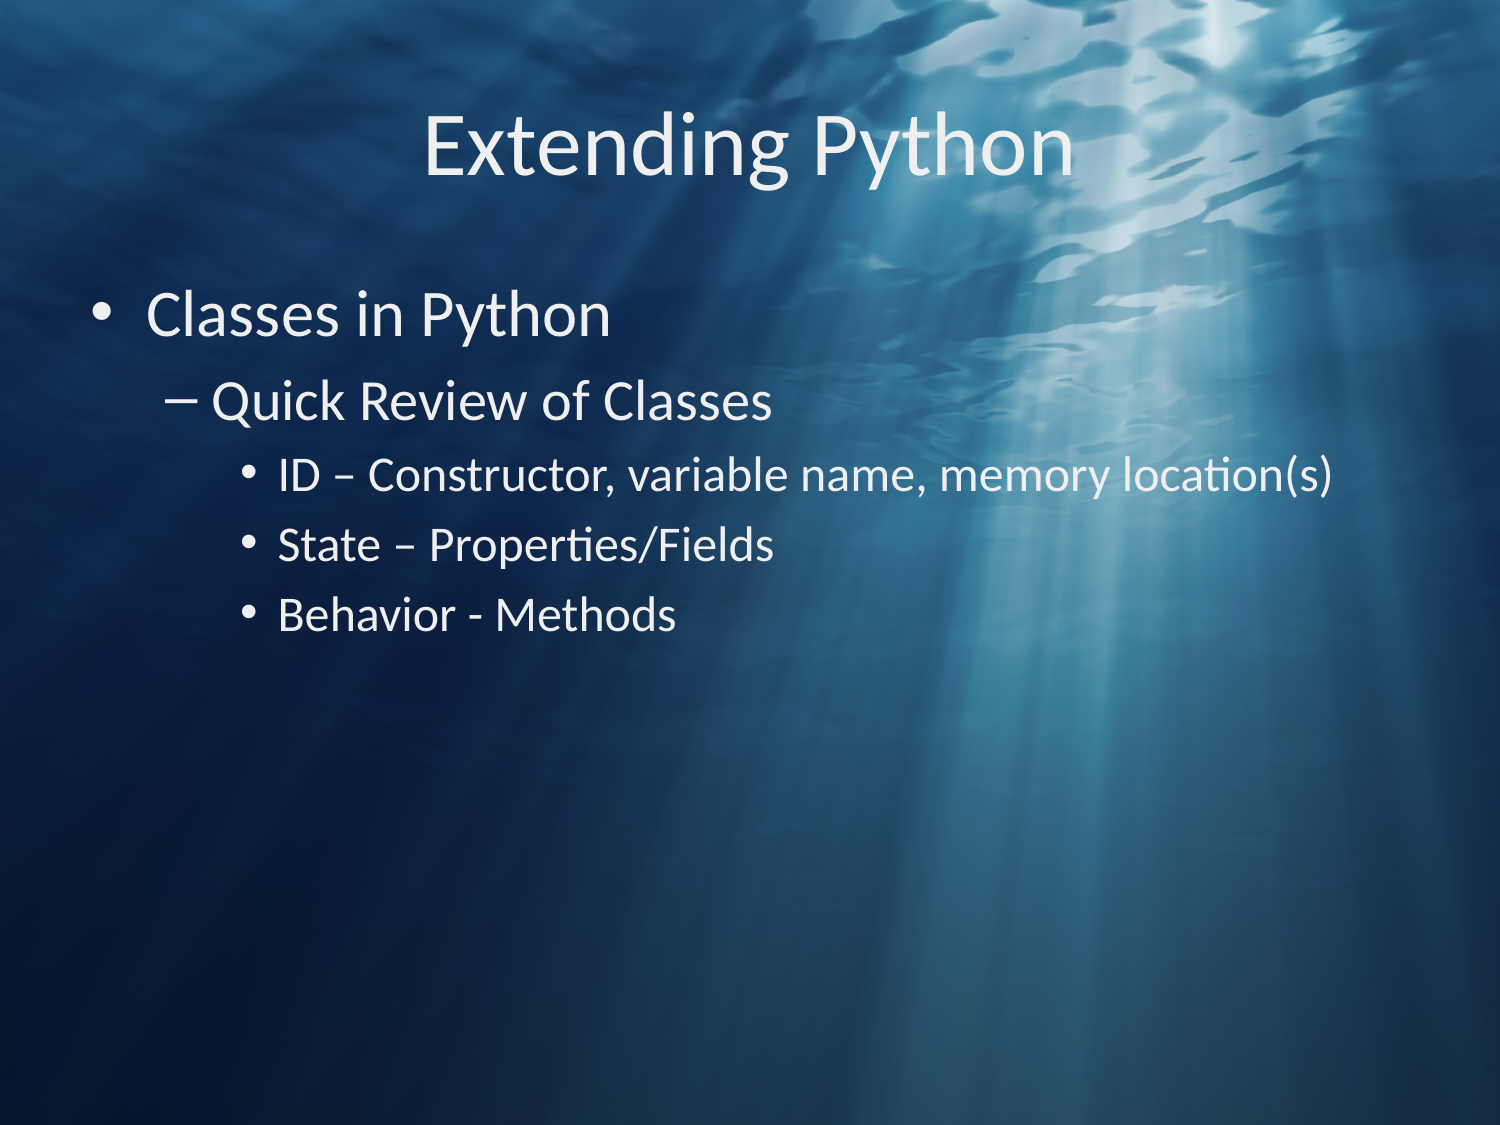

# Extending Python
Classes in Python
Quick Review of Classes
ID – Constructor, variable name, memory location(s)
State – Properties/Fields
Behavior - Methods